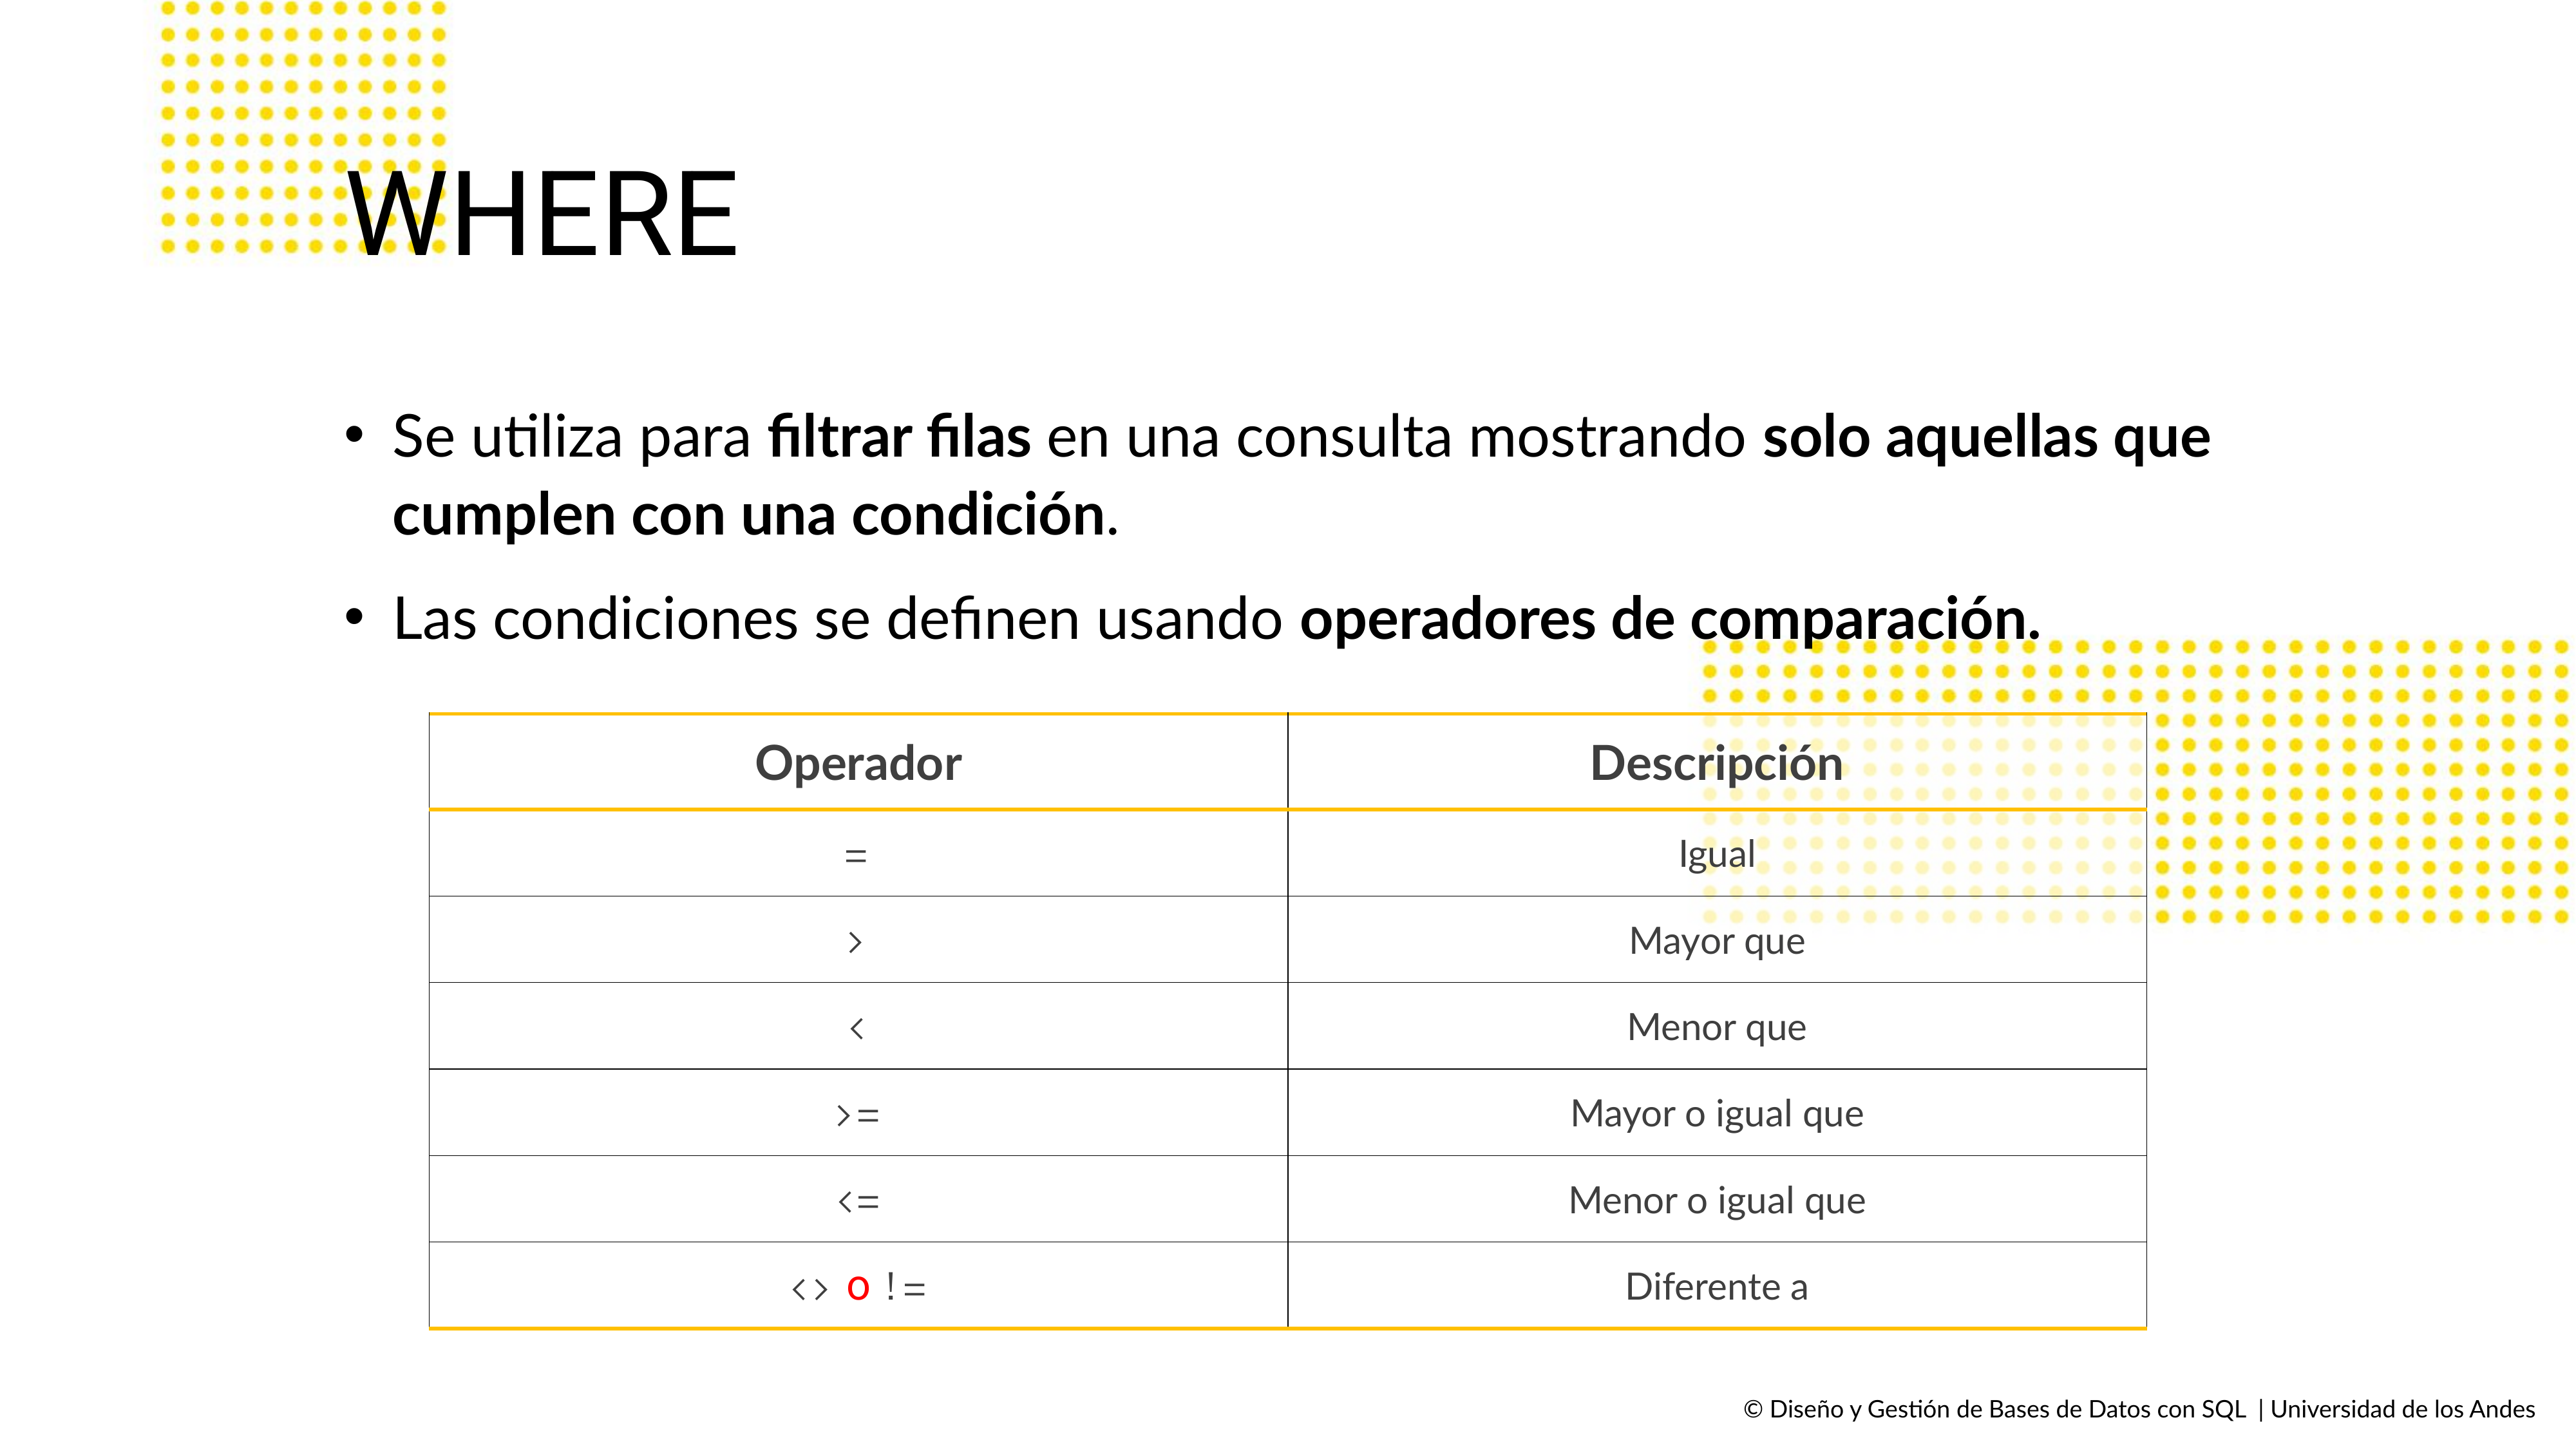

# WHERE
Se utiliza para filtrar filas en una consulta mostrando solo aquellas que cumplen con una condición.
Las condiciones se definen usando operadores de comparación.
| Operador | Descripción |
| --- | --- |
| = | Igual |
| > | Mayor que |
| < | Menor que |
| >= | Mayor o igual que |
| <= | Menor o igual que |
| <> o != | Diferente a |
© Diseño y Gestión de Bases de Datos con SQL  | Universidad de los Andes